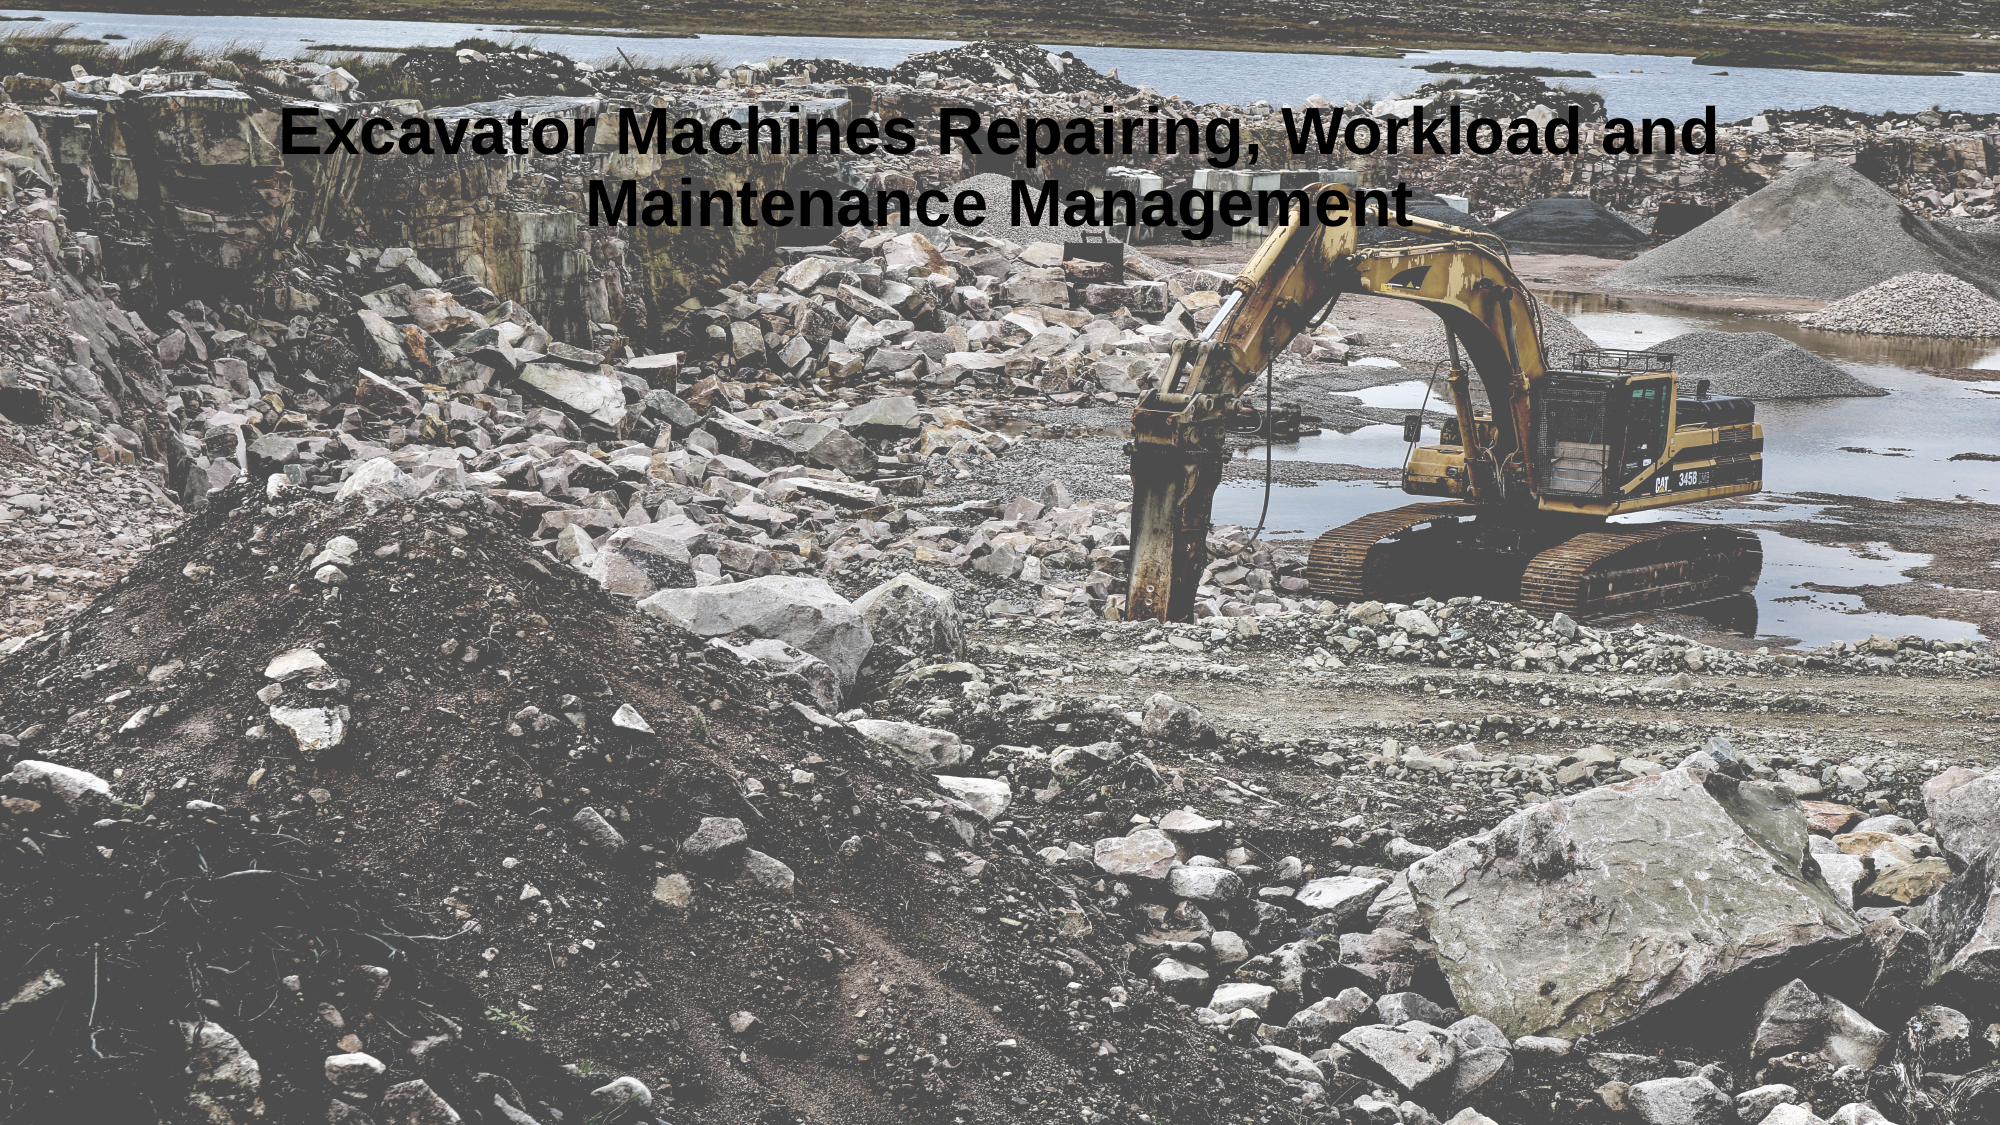

# Excavator Machines Repairing, Workload and Maintenance Management